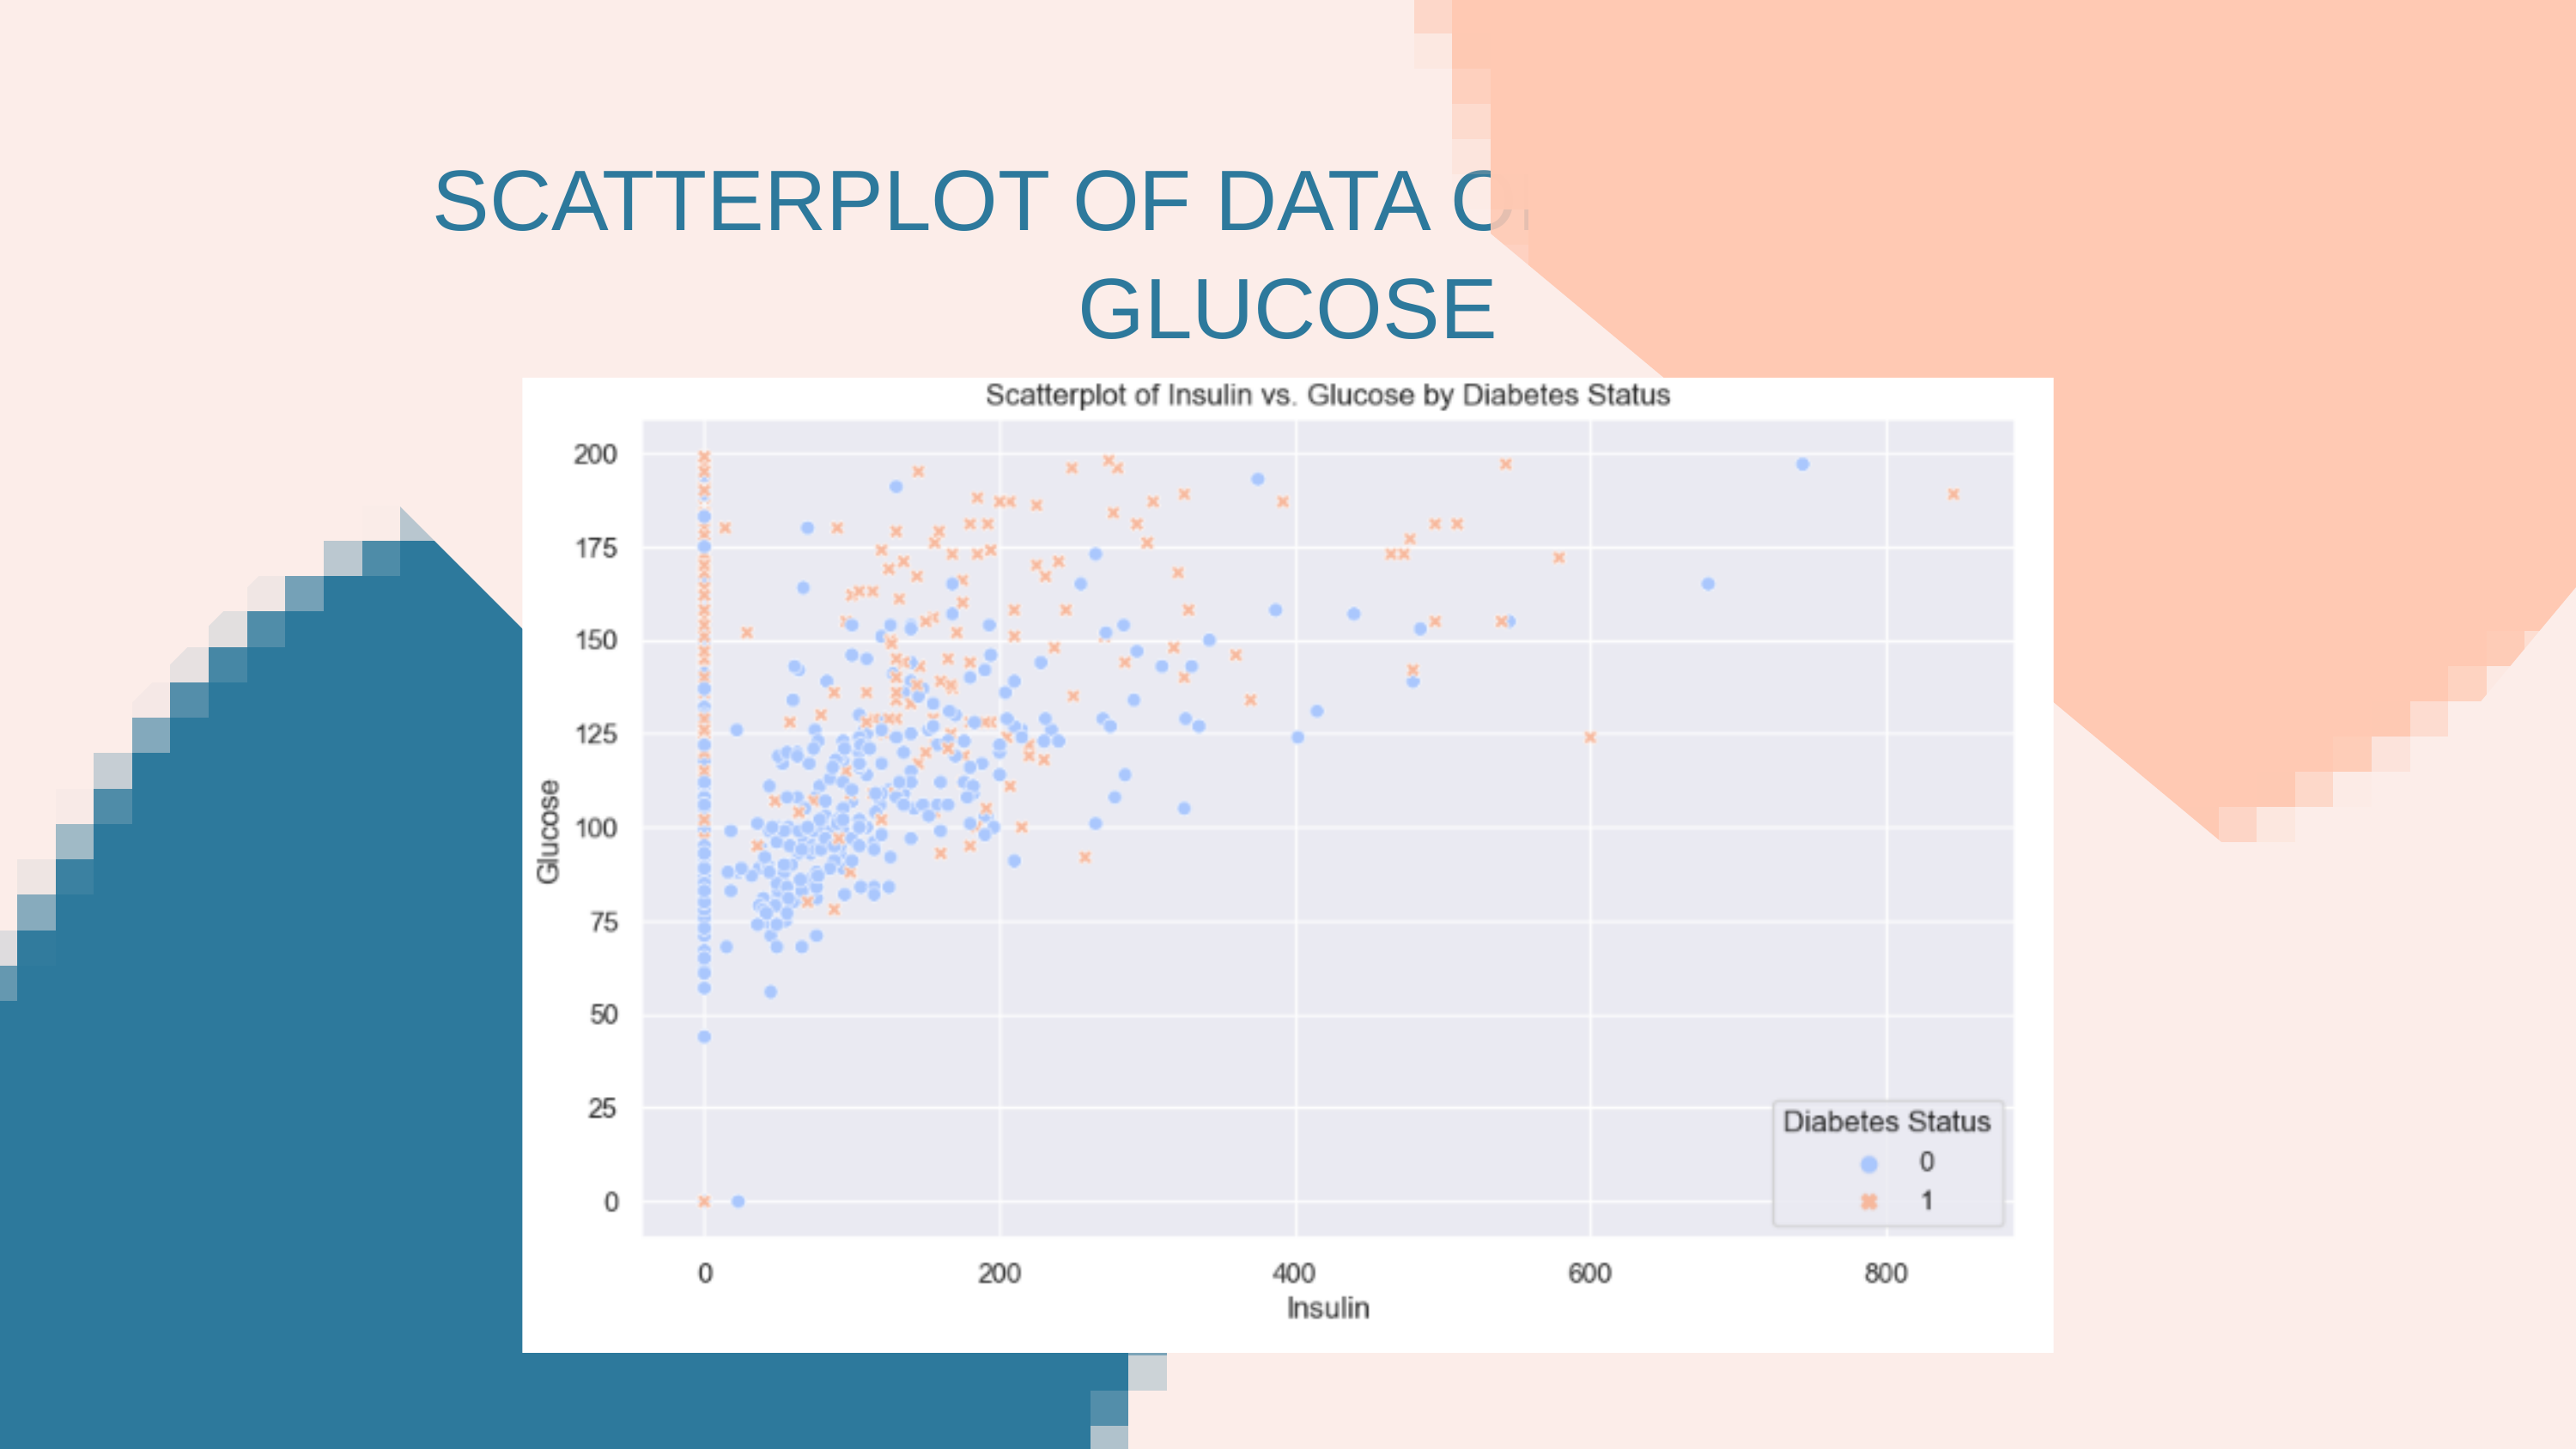

SCATTERPLOT OF DATA ON INSULIN AND GLUCOSE